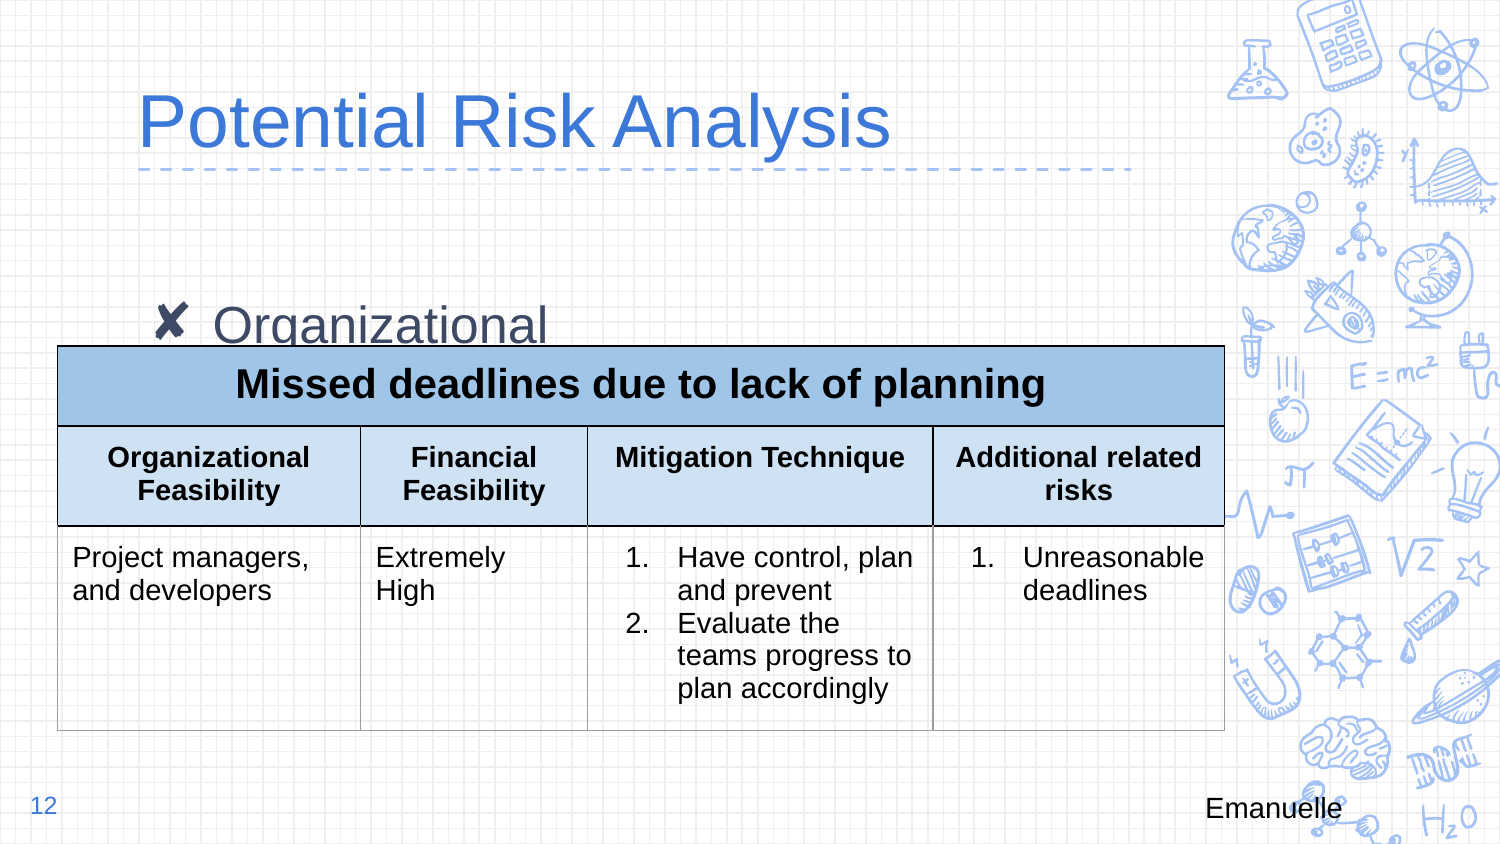

# Potential Risk Analysis
Organizational

| Missed deadlines due to lack of planning |  |  |  |
| --- | --- | --- | --- |
| Organizational Feasibility | Financial Feasibility | Mitigation Technique | Additional related risks |
| Project managers, and developers | Extremely High | Have control, plan and prevent Evaluate the teams progress to plan accordingly | Unreasonable deadlines |
Emanuelle
12